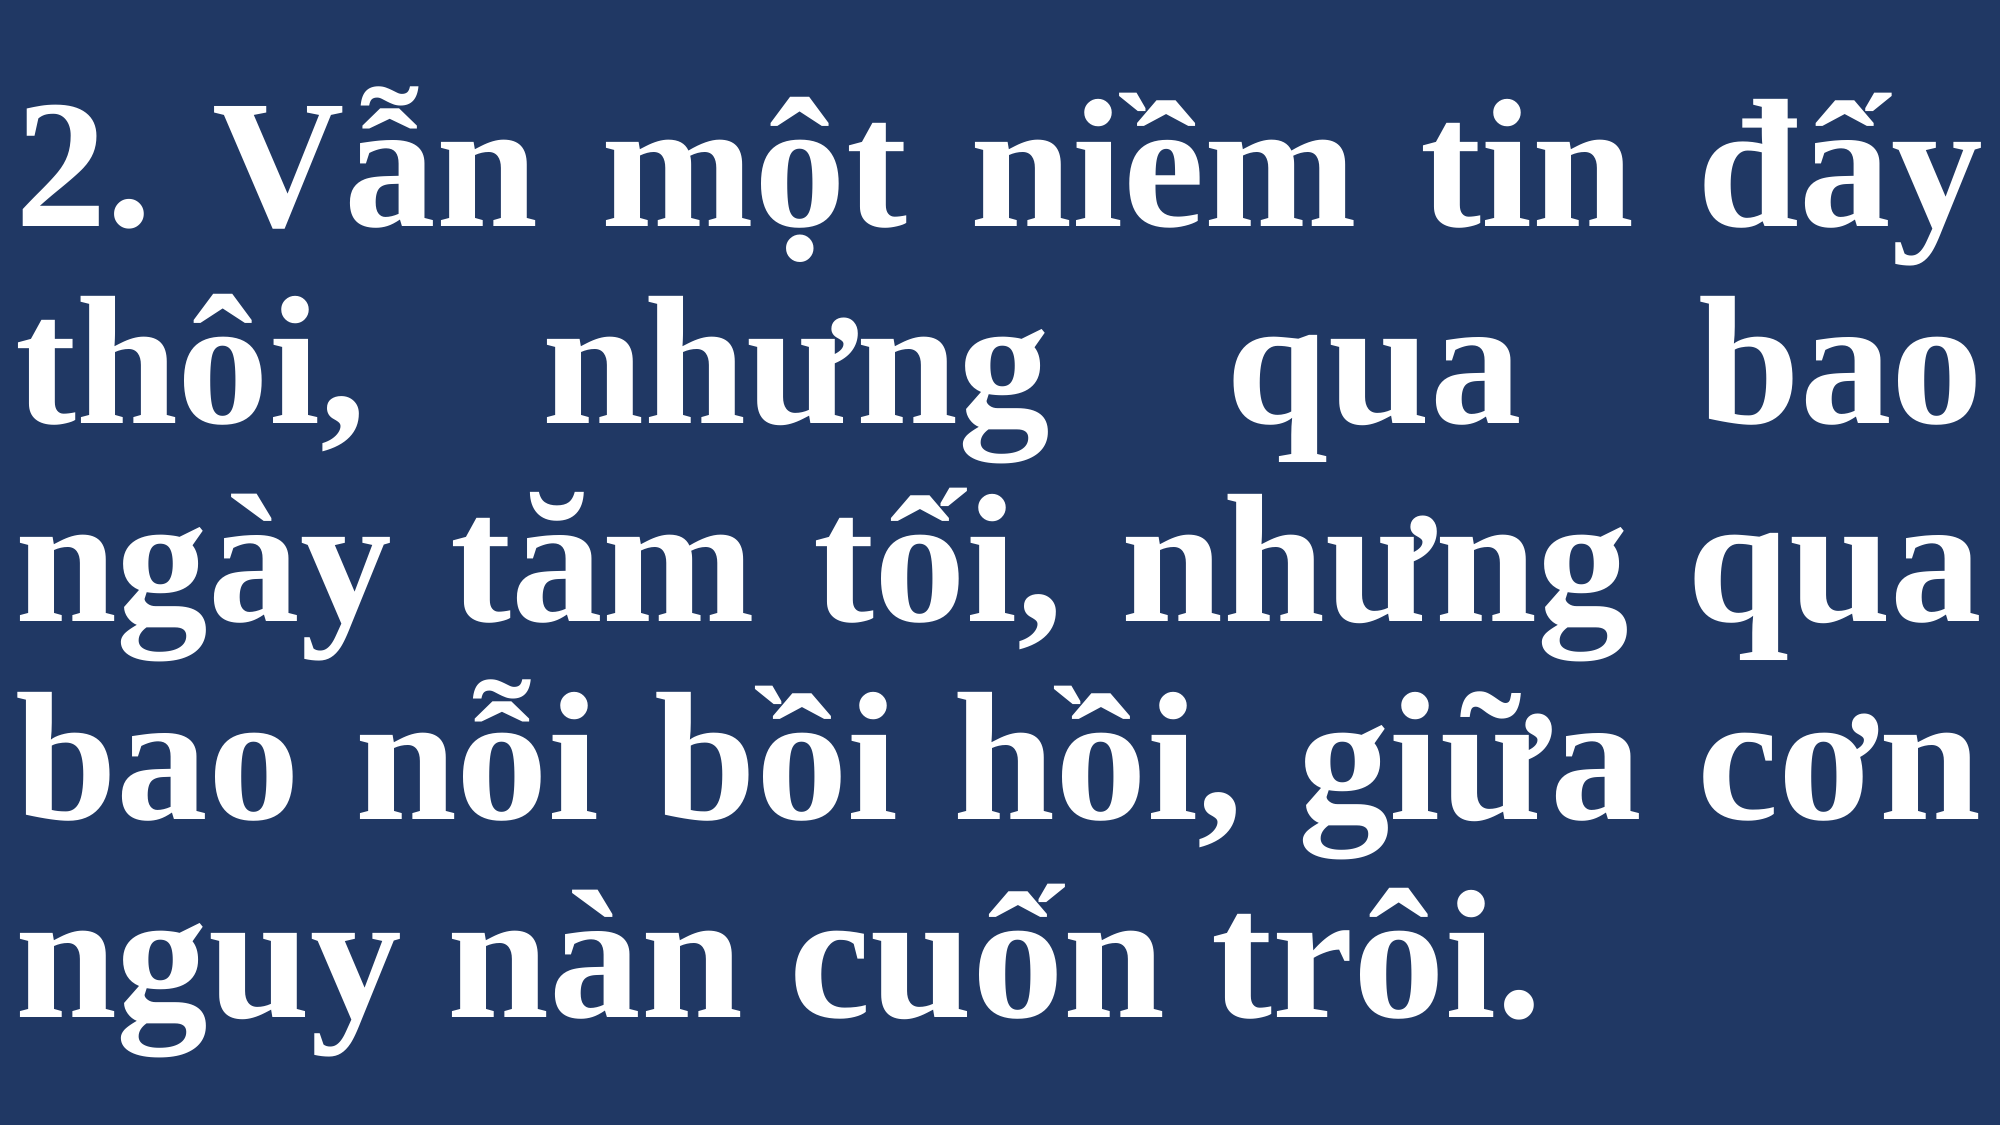

# 2. Vẫn một niềm tin đấy thôi, nhưng qua bao ngày tăm tối, nhưng qua bao nỗi bồi hồi, giữa cơn nguy nàn cuốn trôi.